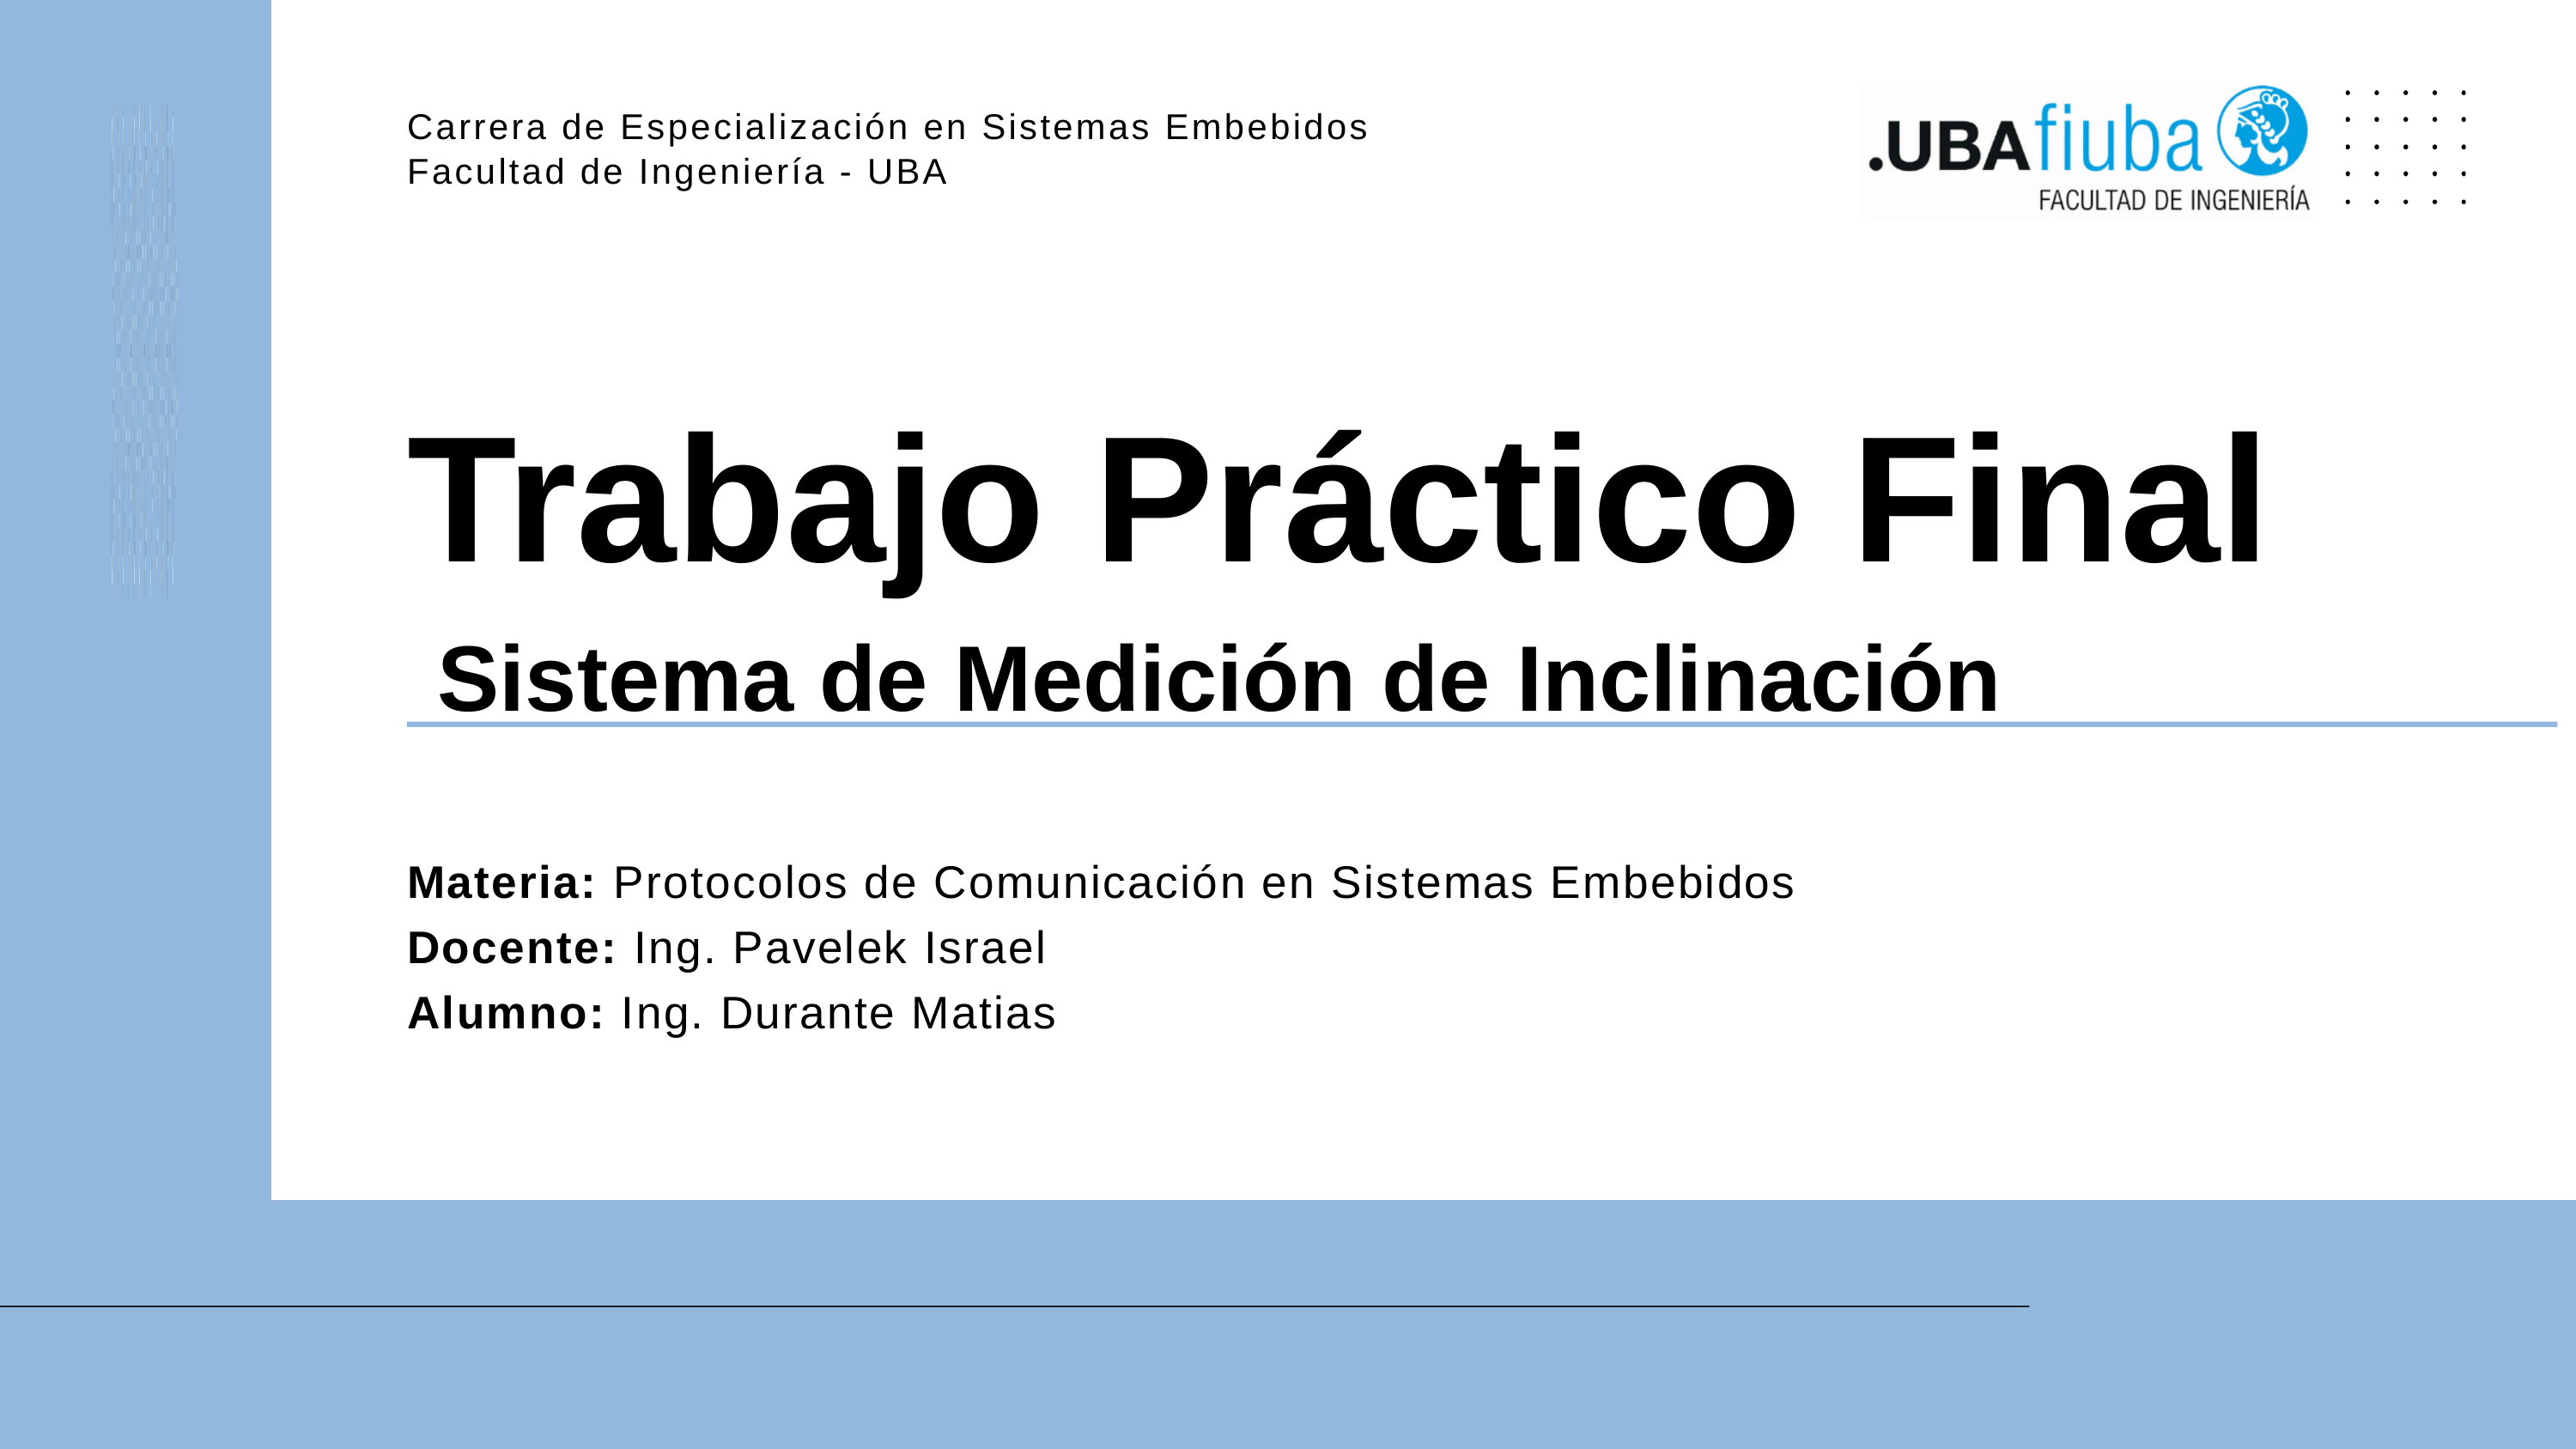

Carrera de Especialización en Sistemas Embebidos
Facultad de Ingeniería - UBA

Trabajo Práctico Final
Sistema de Medición de Inclinación

Materia: Protocolos de Comunicación en Sistemas Embebidos
Docente: Ing. Pavelek Israel
Alumno: Ing. Durante Matias